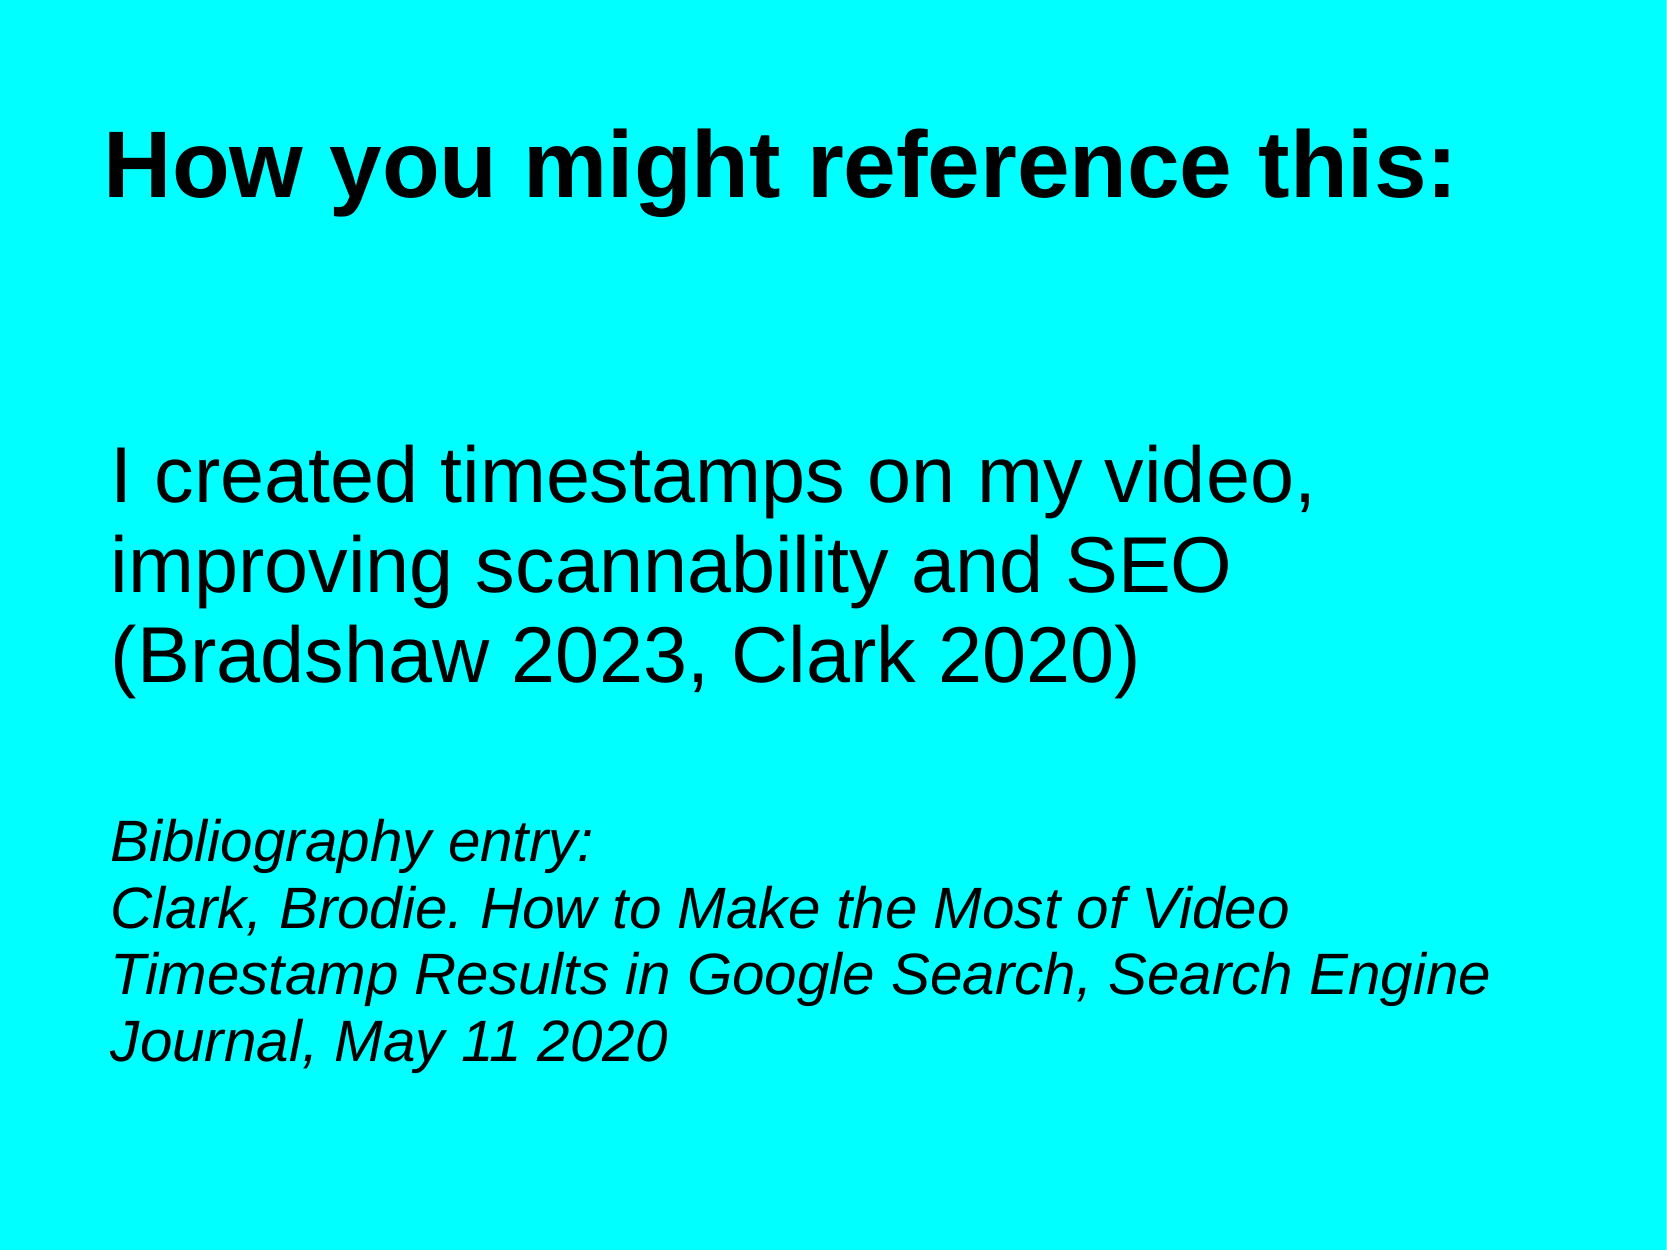

How you might reference this:
# I created timestamps on my video, improving scannability and SEO (Bradshaw 2023, Clark 2020)

Bibliography entry:
Clark, Brodie. How to Make the Most of Video Timestamp Results in Google Search, Search Engine Journal, May 11 2020